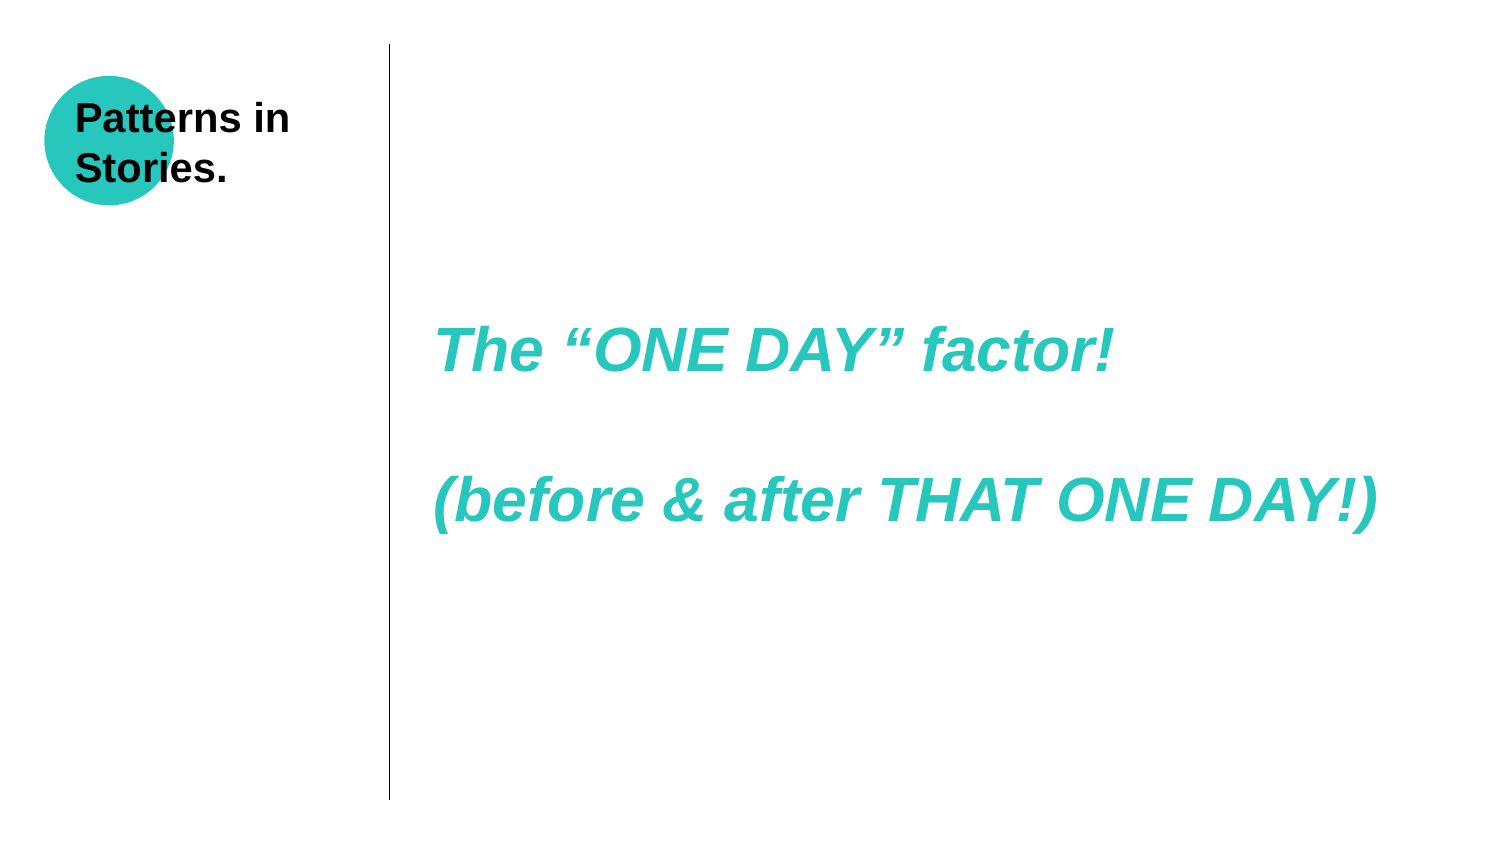

The “ONE DAY” factor!

(before & after THAT ONE DAY!)

# Patterns in Stories.